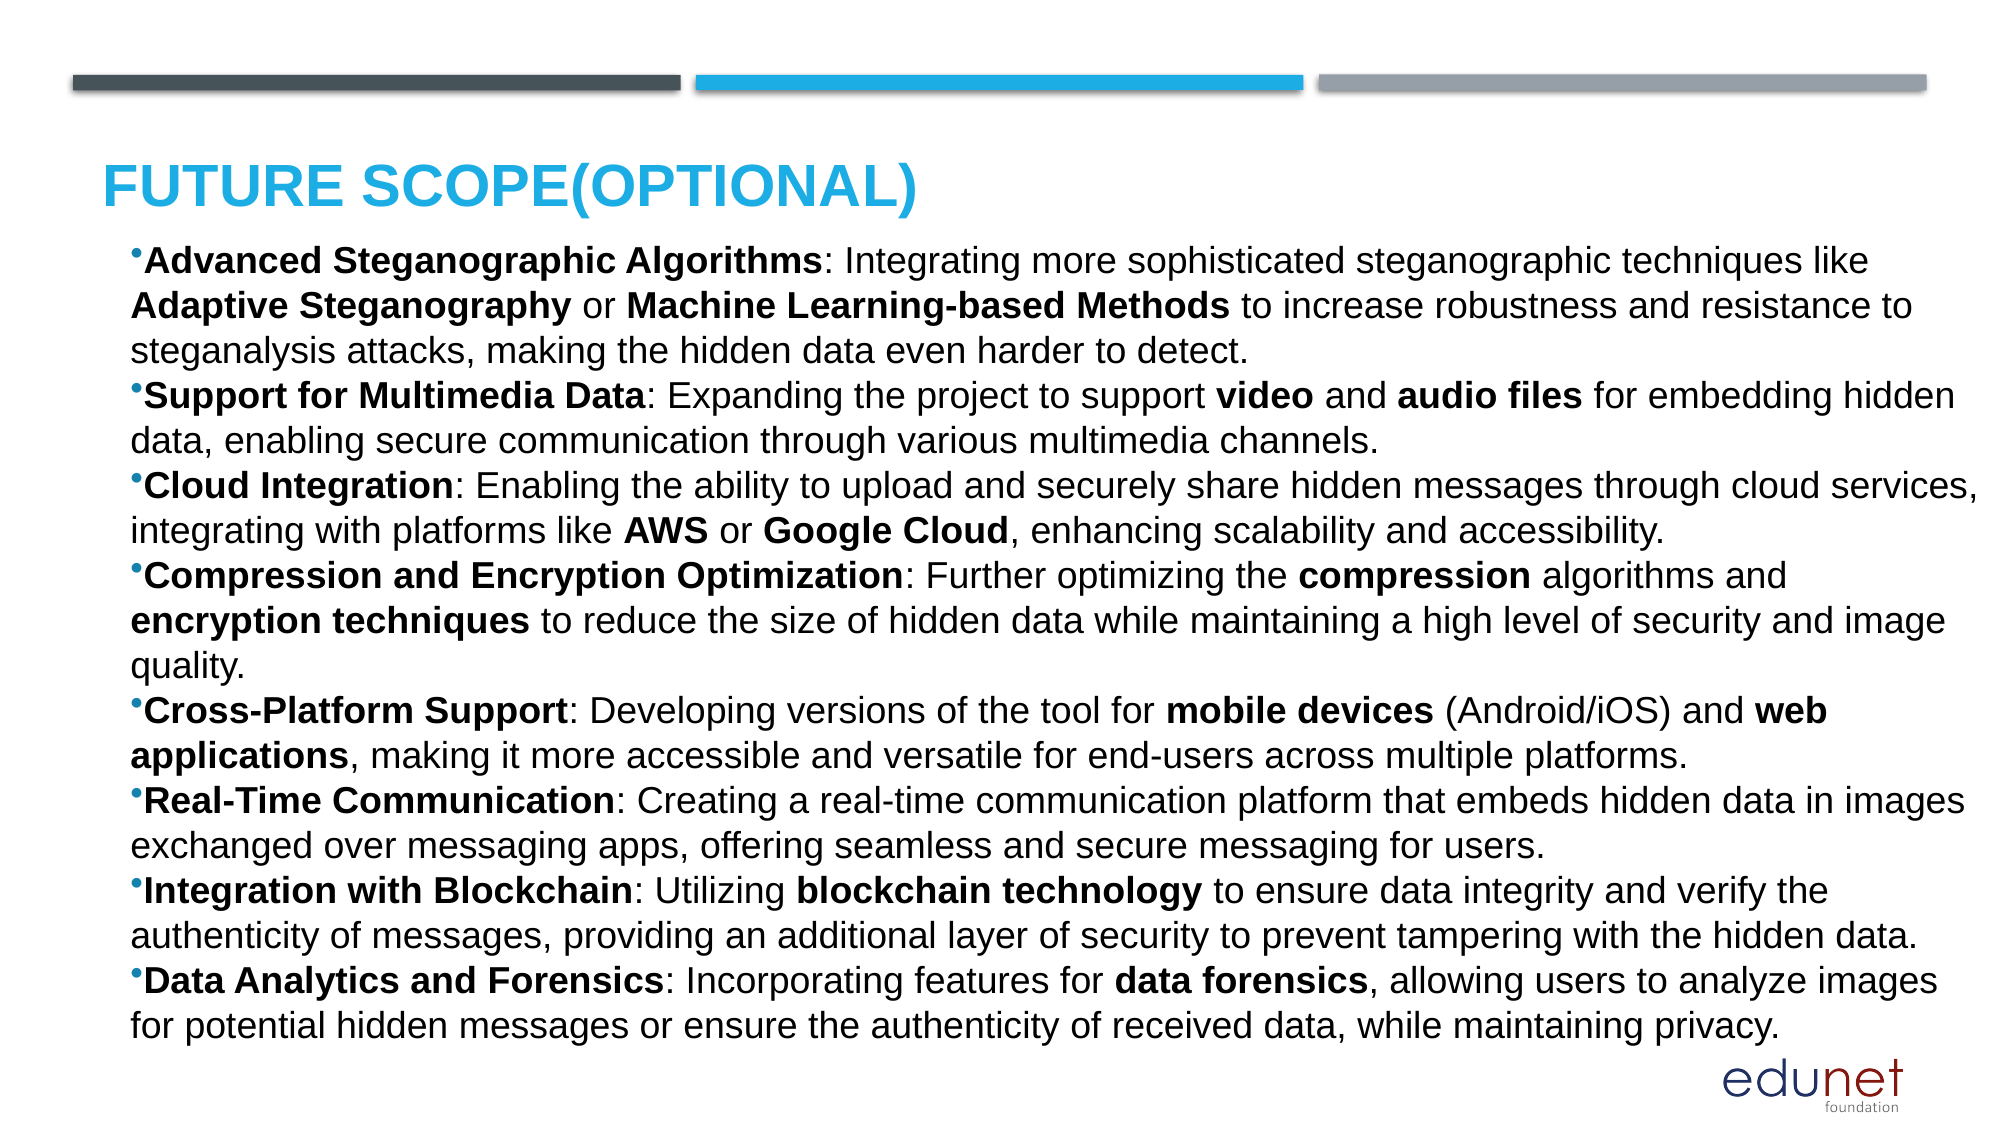

Future scope(optional)
Advanced Steganographic Algorithms: Integrating more sophisticated steganographic techniques like Adaptive Steganography or Machine Learning-based Methods to increase robustness and resistance to steganalysis attacks, making the hidden data even harder to detect.
Support for Multimedia Data: Expanding the project to support video and audio files for embedding hidden data, enabling secure communication through various multimedia channels.
Cloud Integration: Enabling the ability to upload and securely share hidden messages through cloud services, integrating with platforms like AWS or Google Cloud, enhancing scalability and accessibility.
Compression and Encryption Optimization: Further optimizing the compression algorithms and encryption techniques to reduce the size of hidden data while maintaining a high level of security and image quality.
Cross-Platform Support: Developing versions of the tool for mobile devices (Android/iOS) and web applications, making it more accessible and versatile for end-users across multiple platforms.
Real-Time Communication: Creating a real-time communication platform that embeds hidden data in images exchanged over messaging apps, offering seamless and secure messaging for users.
Integration with Blockchain: Utilizing blockchain technology to ensure data integrity and verify the authenticity of messages, providing an additional layer of security to prevent tampering with the hidden data.
Data Analytics and Forensics: Incorporating features for data forensics, allowing users to analyze images for potential hidden messages or ensure the authenticity of received data, while maintaining privacy.